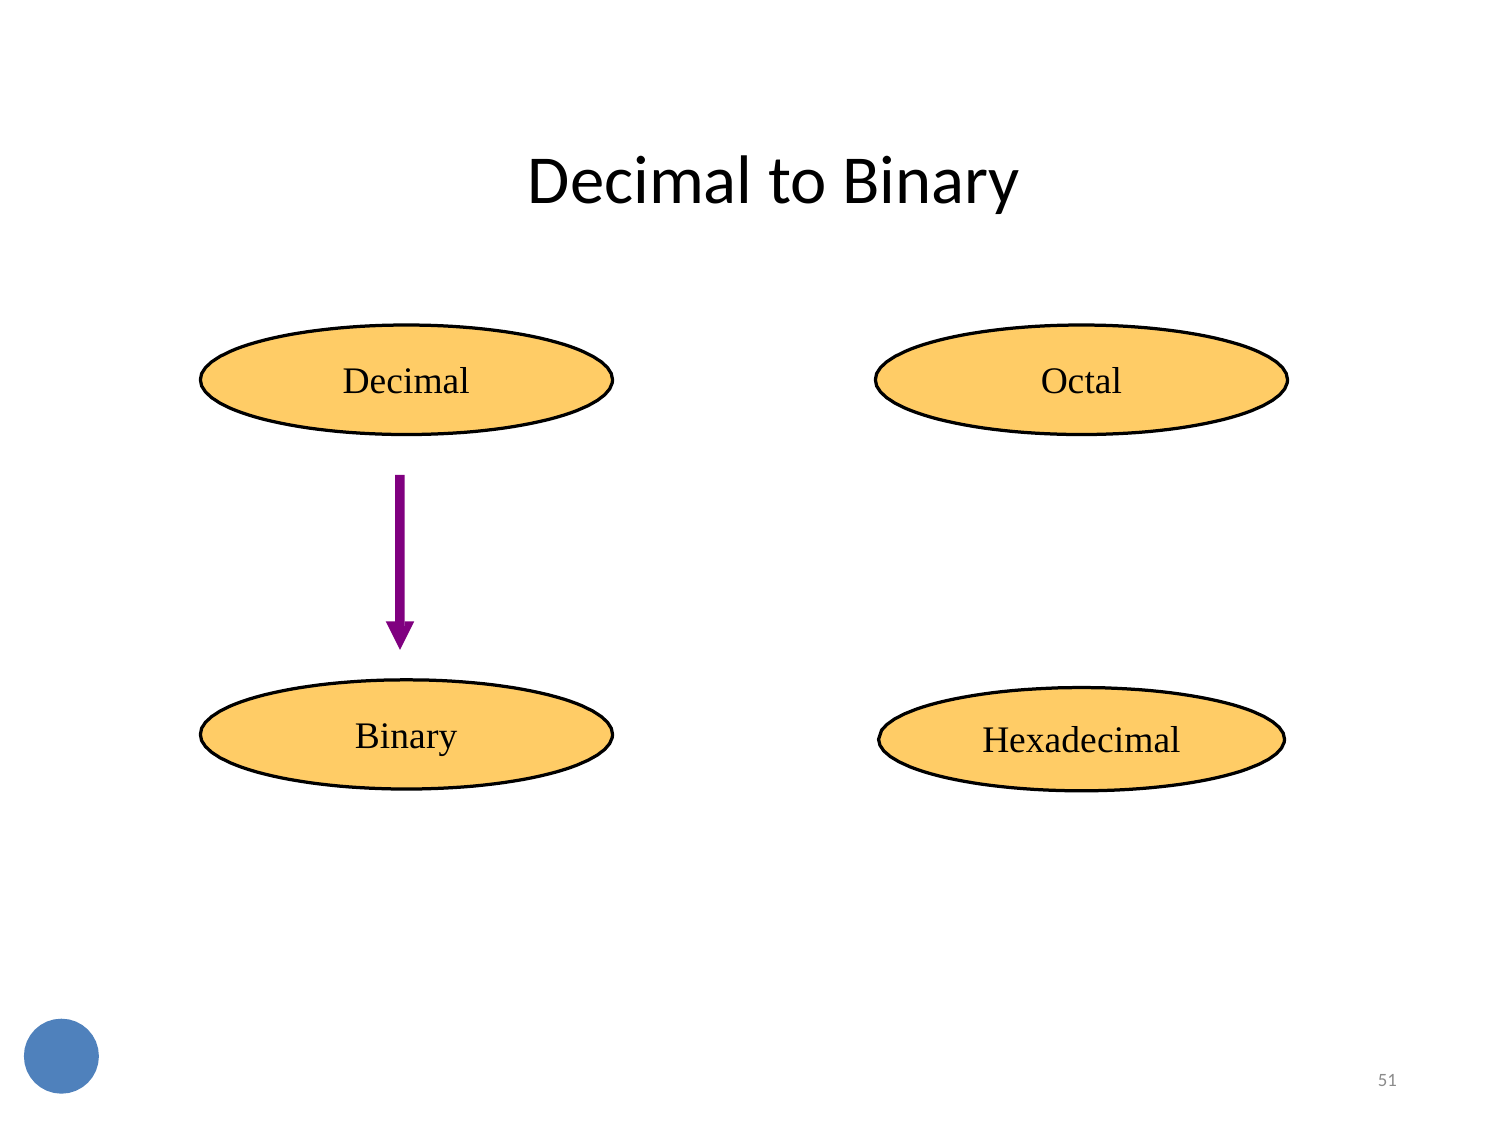

51
# Decimal to Binary

Decimal
Octal

Binary
Hexadecimal